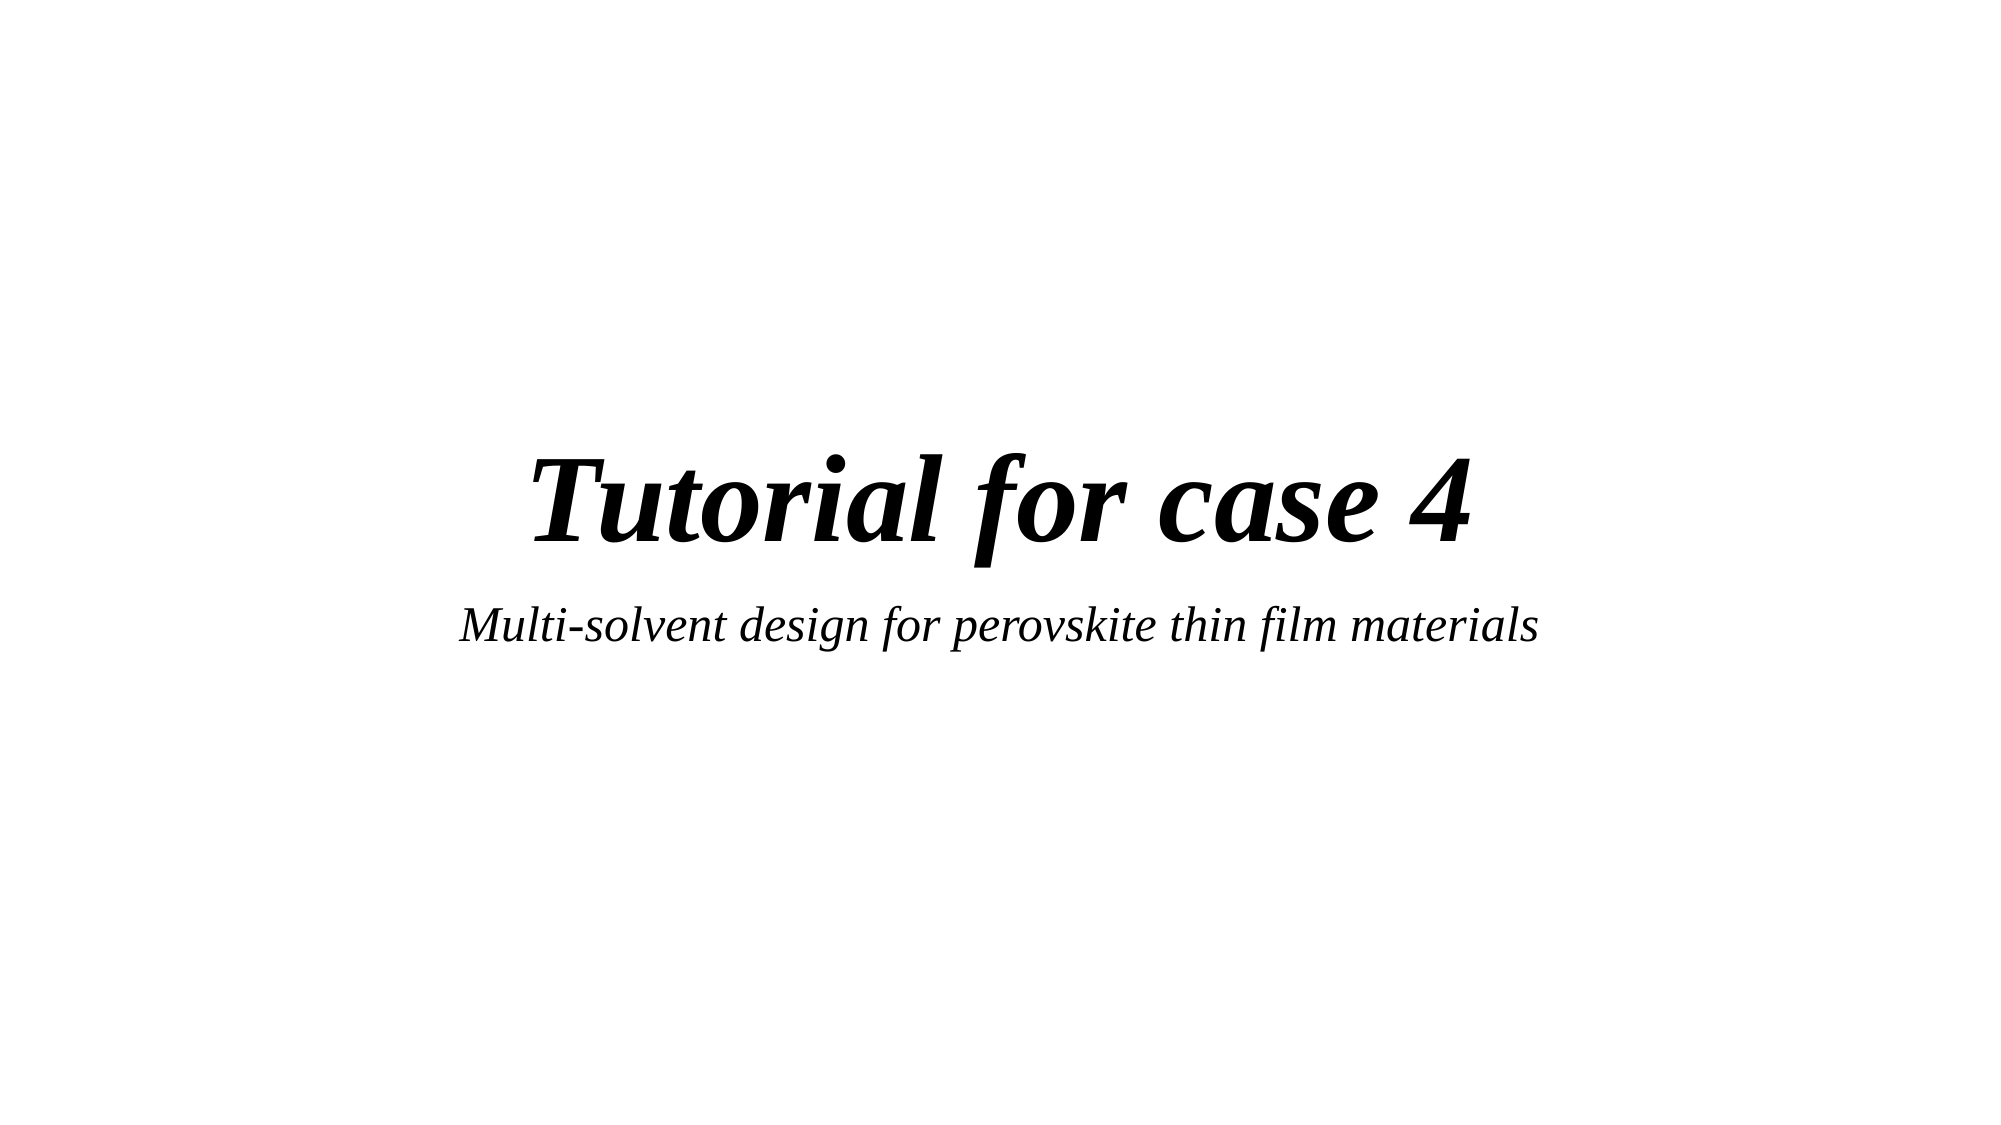

# Tutorial for case 4
Multi-solvent design for perovskite thin film materials